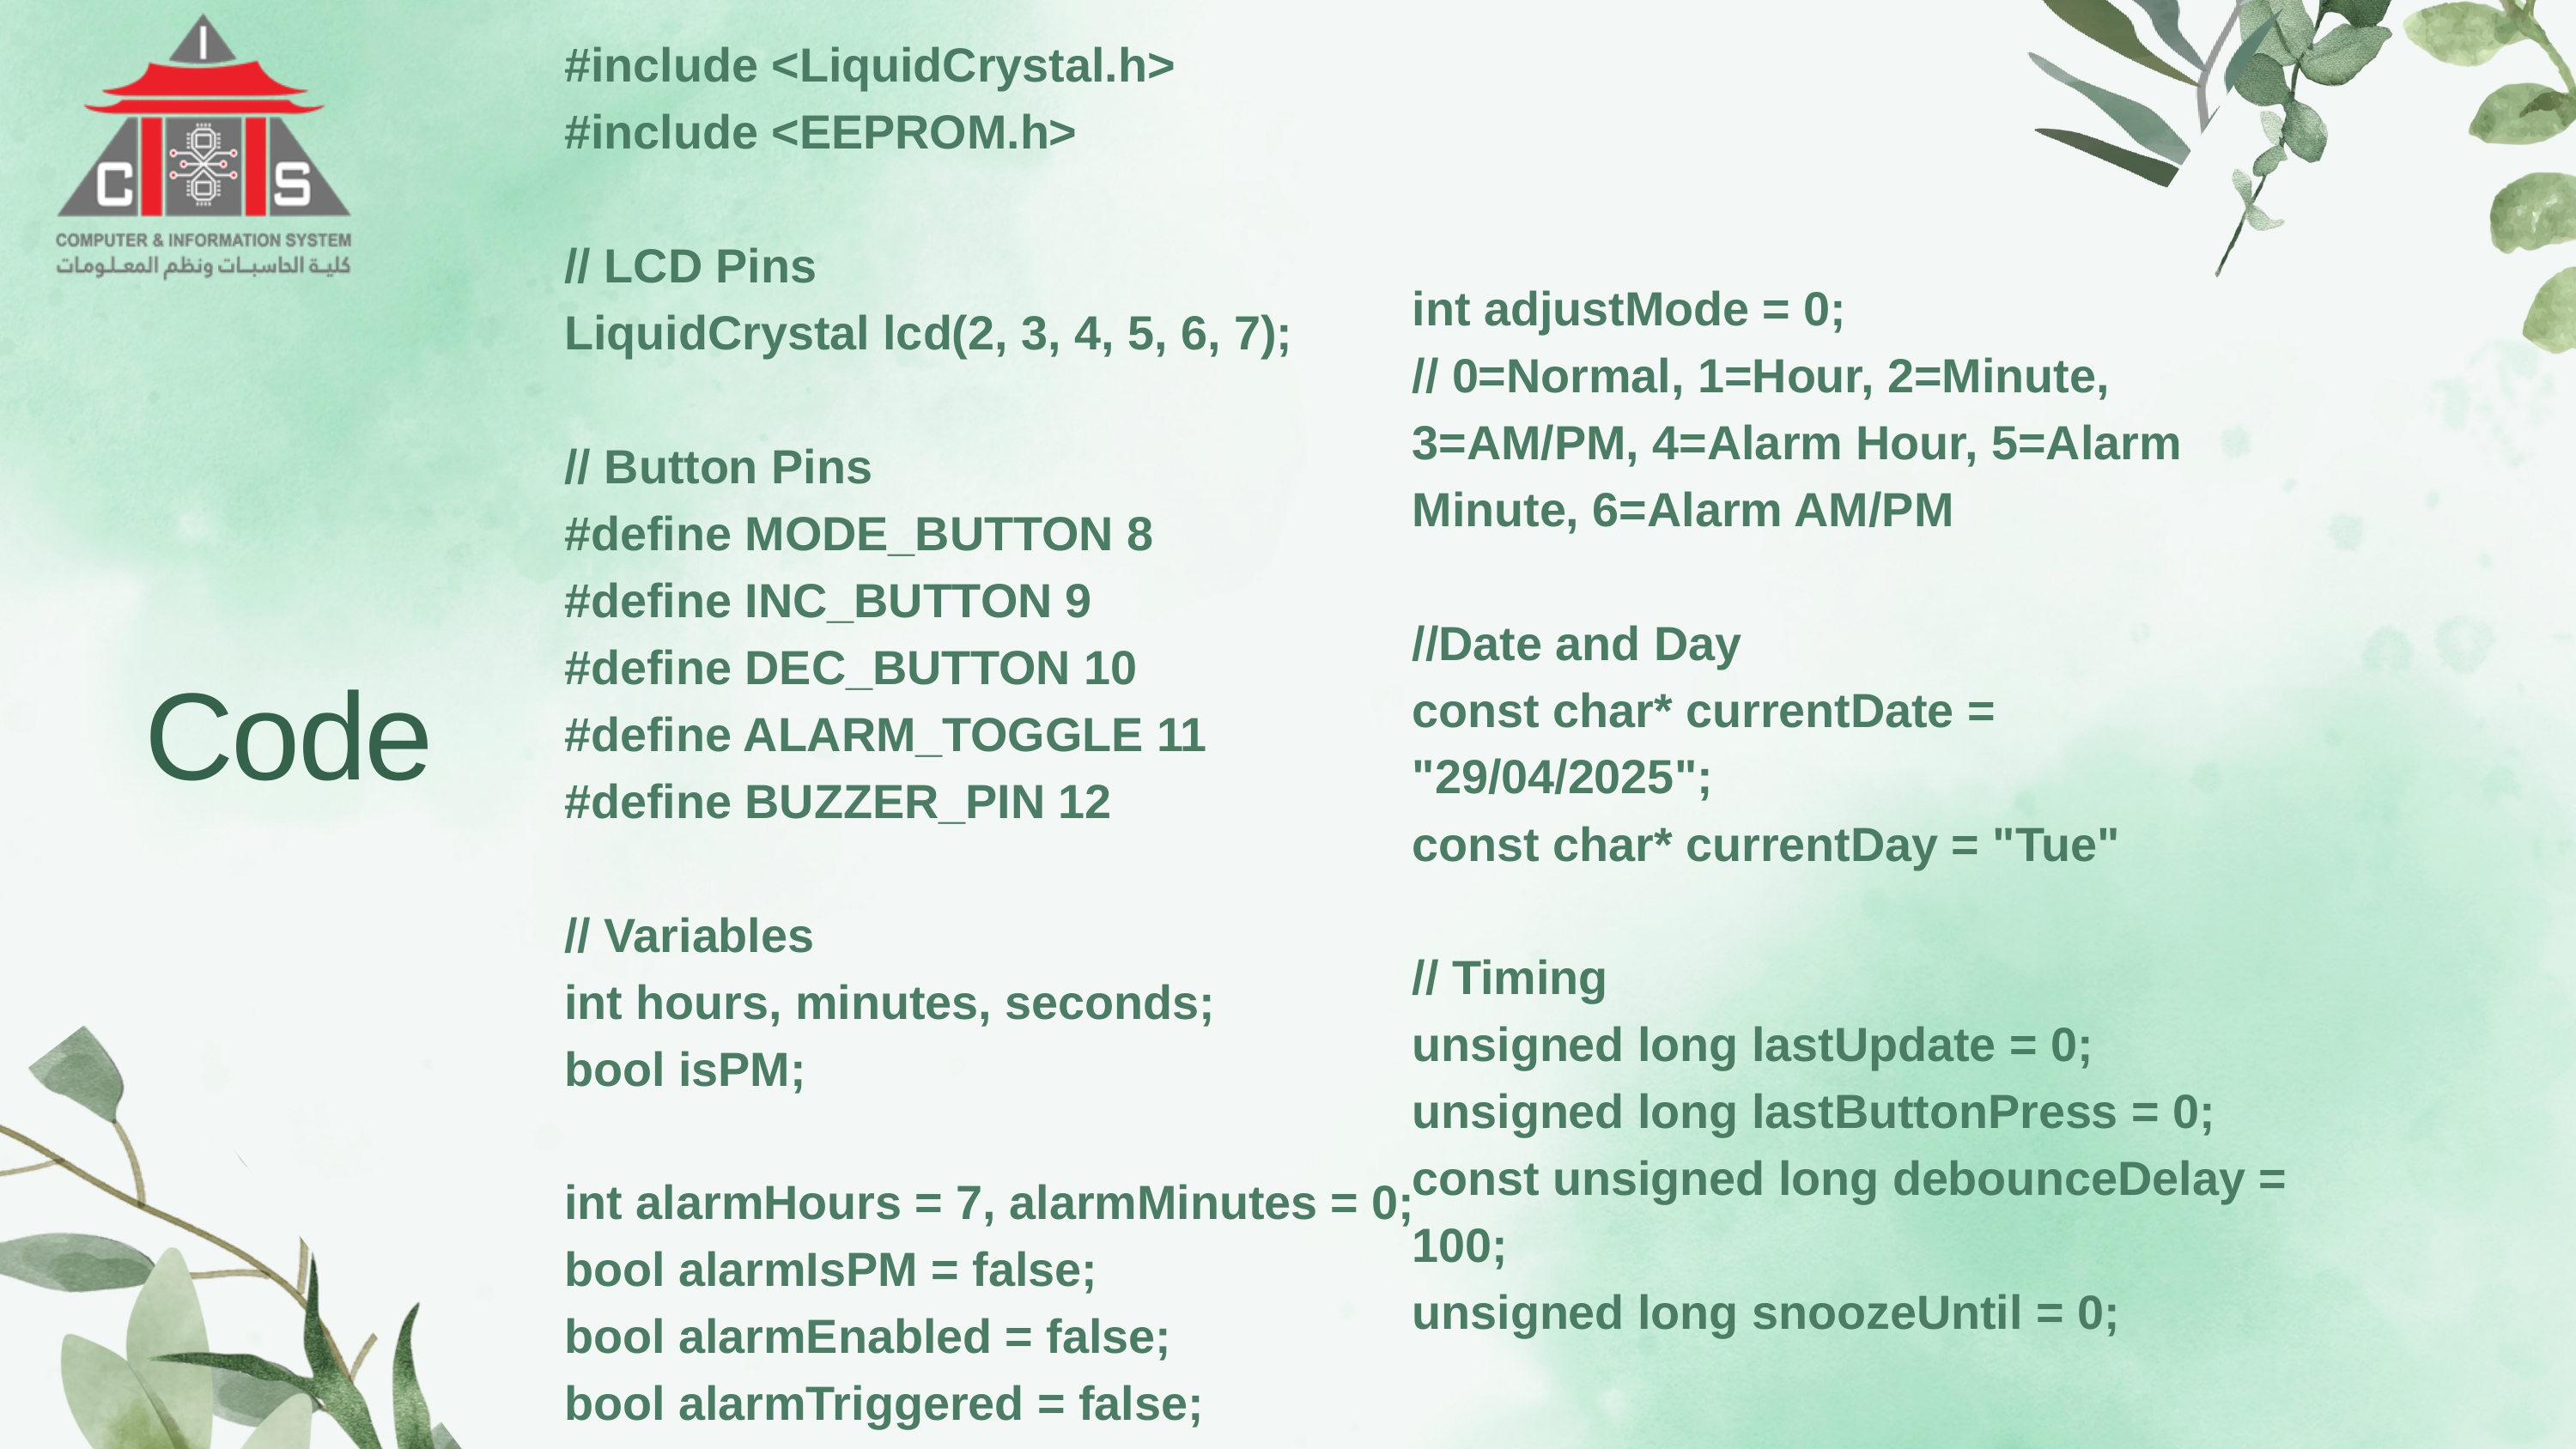

#include <LiquidCrystal.h>
#include <EEPROM.h>

// LCD Pins
LiquidCrystal lcd(2, 3, 4, 5, 6, 7);

// Button Pins
#define MODE_BUTTON 8
#define INC_BUTTON 9
#define DEC_BUTTON 10
#define ALARM_TOGGLE 11
#define BUZZER_PIN 12

// Variables
int hours, minutes, seconds;
bool isPM;

int alarmHours = 7, alarmMinutes = 0;
bool alarmIsPM = false;
bool alarmEnabled = false;
bool alarmTriggered = false;

int adjustMode = 0;
// 0=Normal, 1=Hour, 2=Minute, 3=AM/PM, 4=Alarm Hour, 5=Alarm Minute, 6=Alarm AM/PM

//Date and Day
const char* currentDate = "29/04/2025";
const char* currentDay = "Tue"

// Timing
unsigned long lastUpdate = 0;
unsigned long lastButtonPress = 0;
const unsigned long debounceDelay = 100;
unsigned long snoozeUntil = 0;

Code